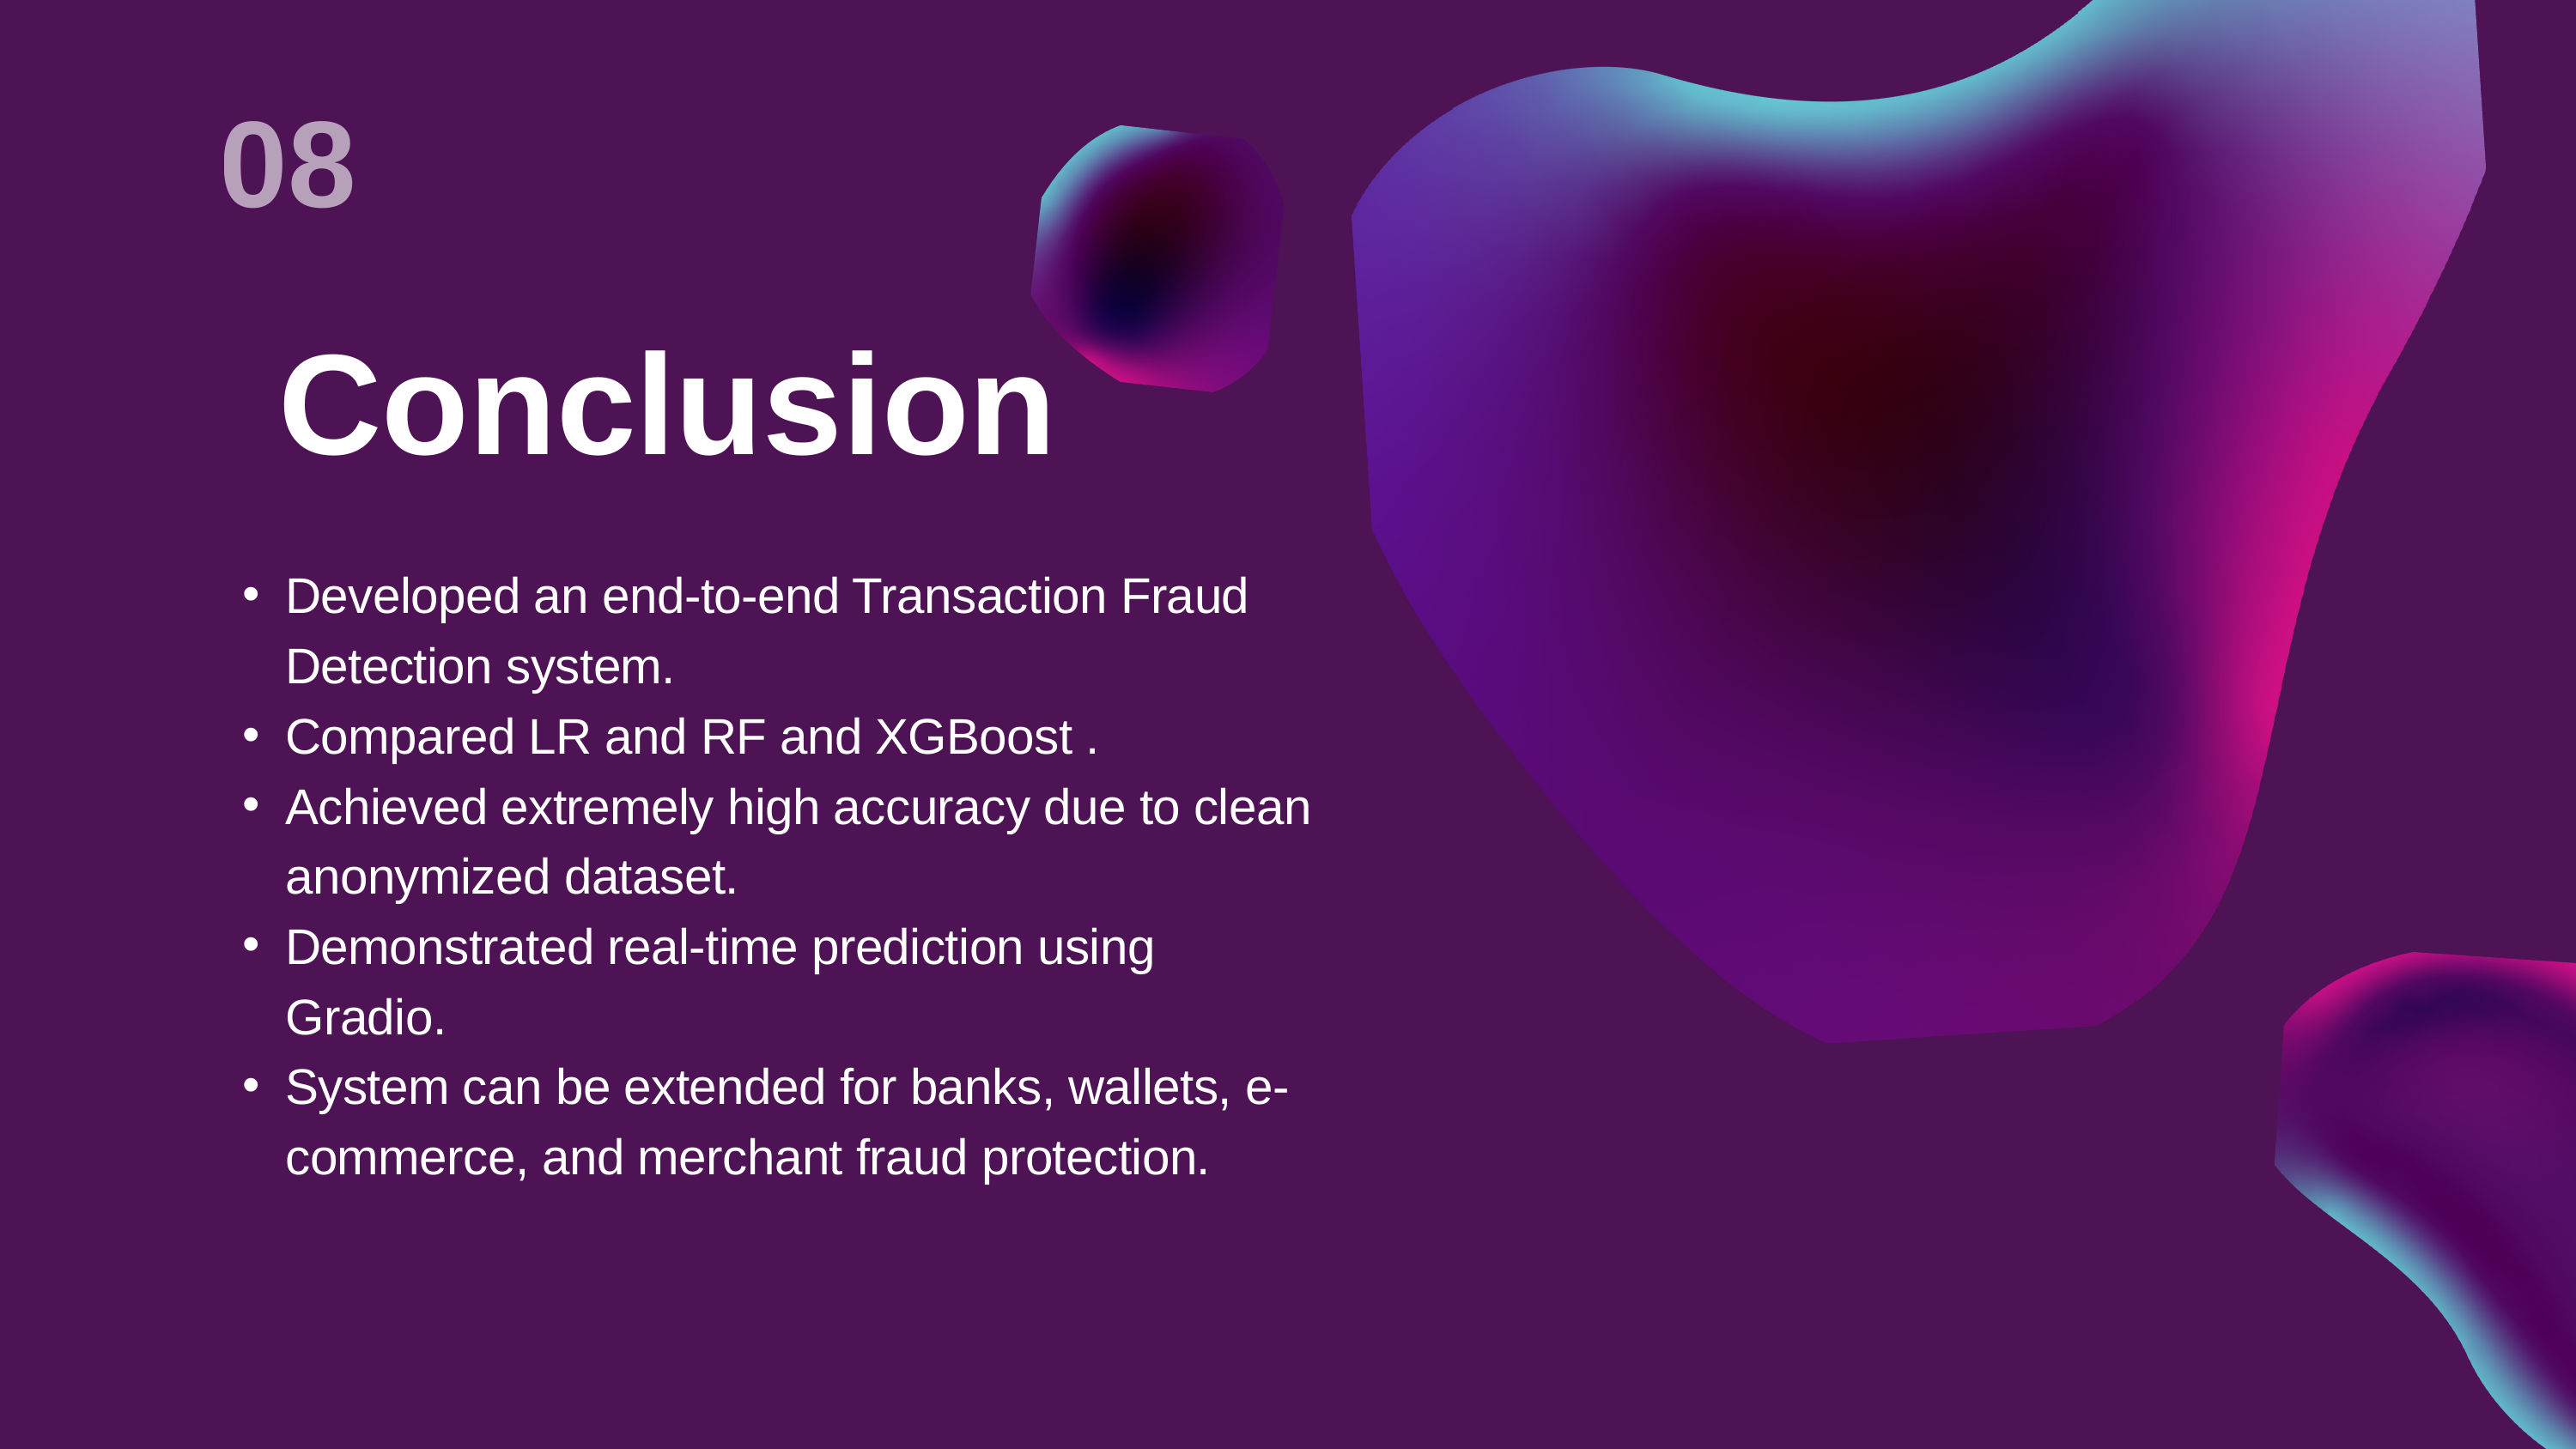

08

Conclusion
Developed an end-to-end Transaction Fraud Detection system.
Compared LR and RF and XGBoost .
Achieved extremely high accuracy due to clean anonymized dataset.
Demonstrated real-time prediction using Gradio.
System can be extended for banks, wallets, e-commerce, and merchant fraud protection.